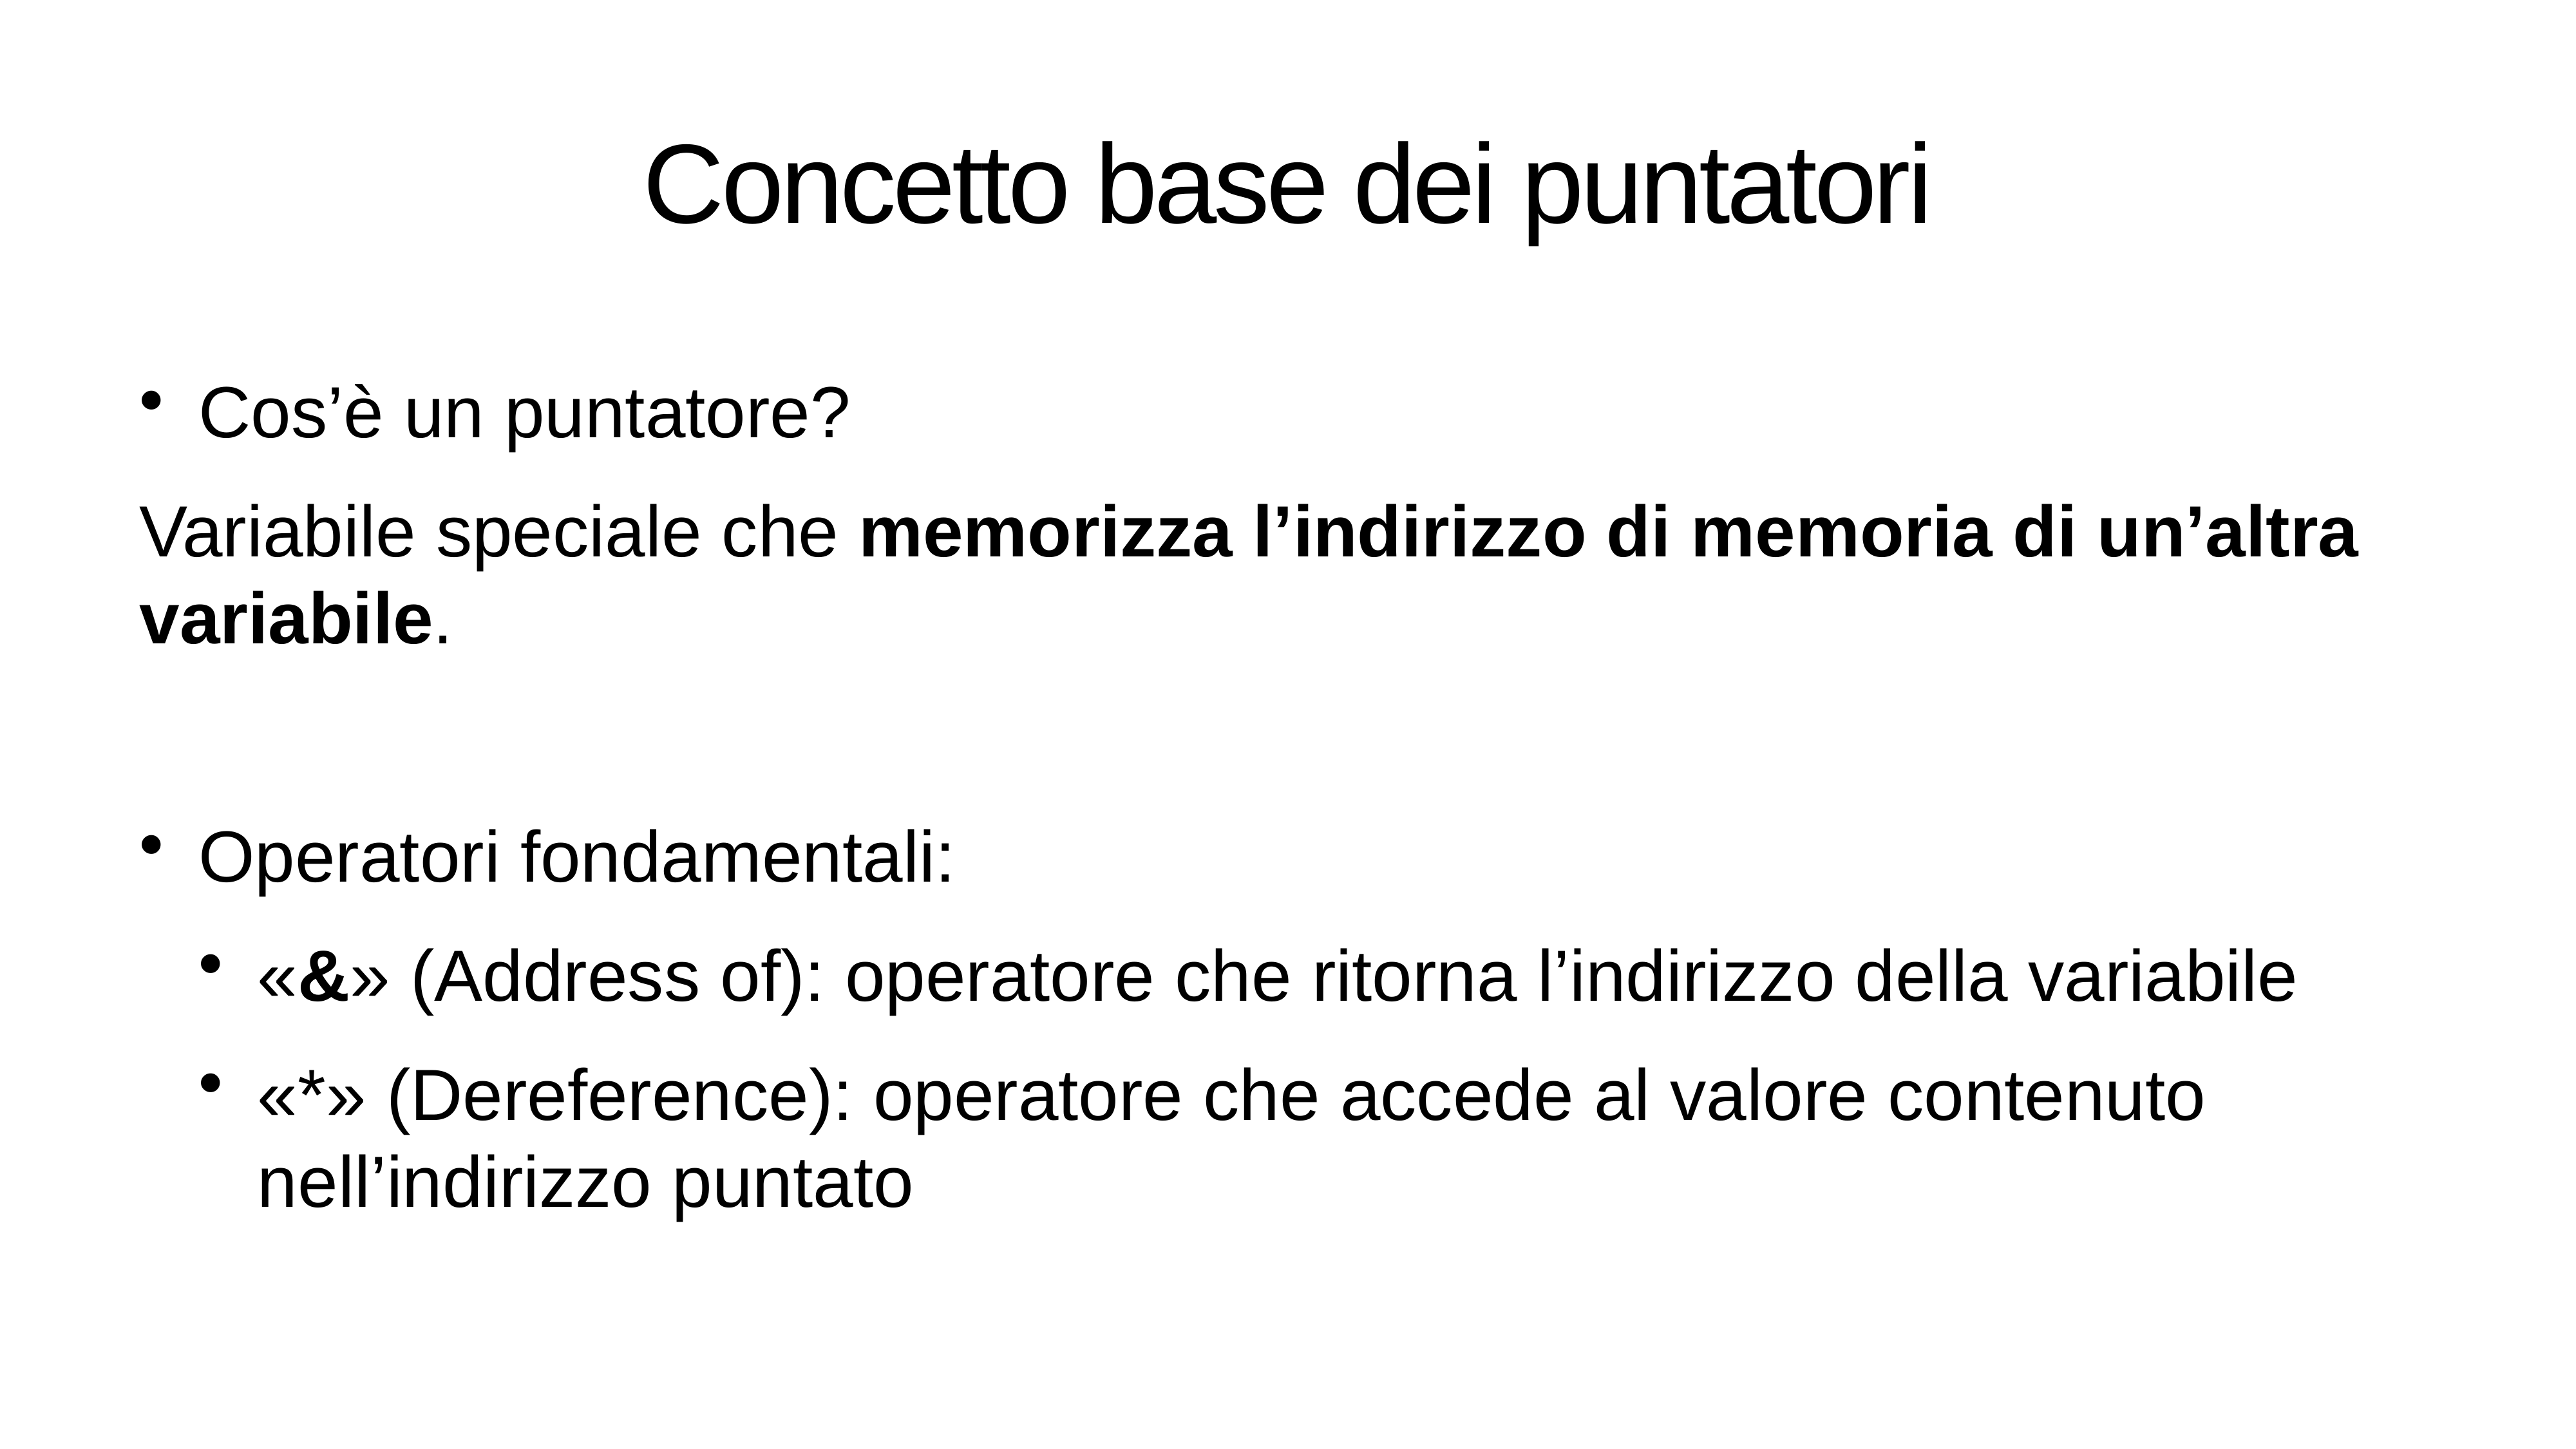

# Concetto base dei puntatori
Cos’è un puntatore?
Variabile speciale che memorizza l’indirizzo di memoria di un’altra variabile.

Operatori fondamentali:
«&» (Address of): operatore che ritorna l’indirizzo della variabile
«*» (Dereference): operatore che accede al valore contenuto nell’indirizzo puntato